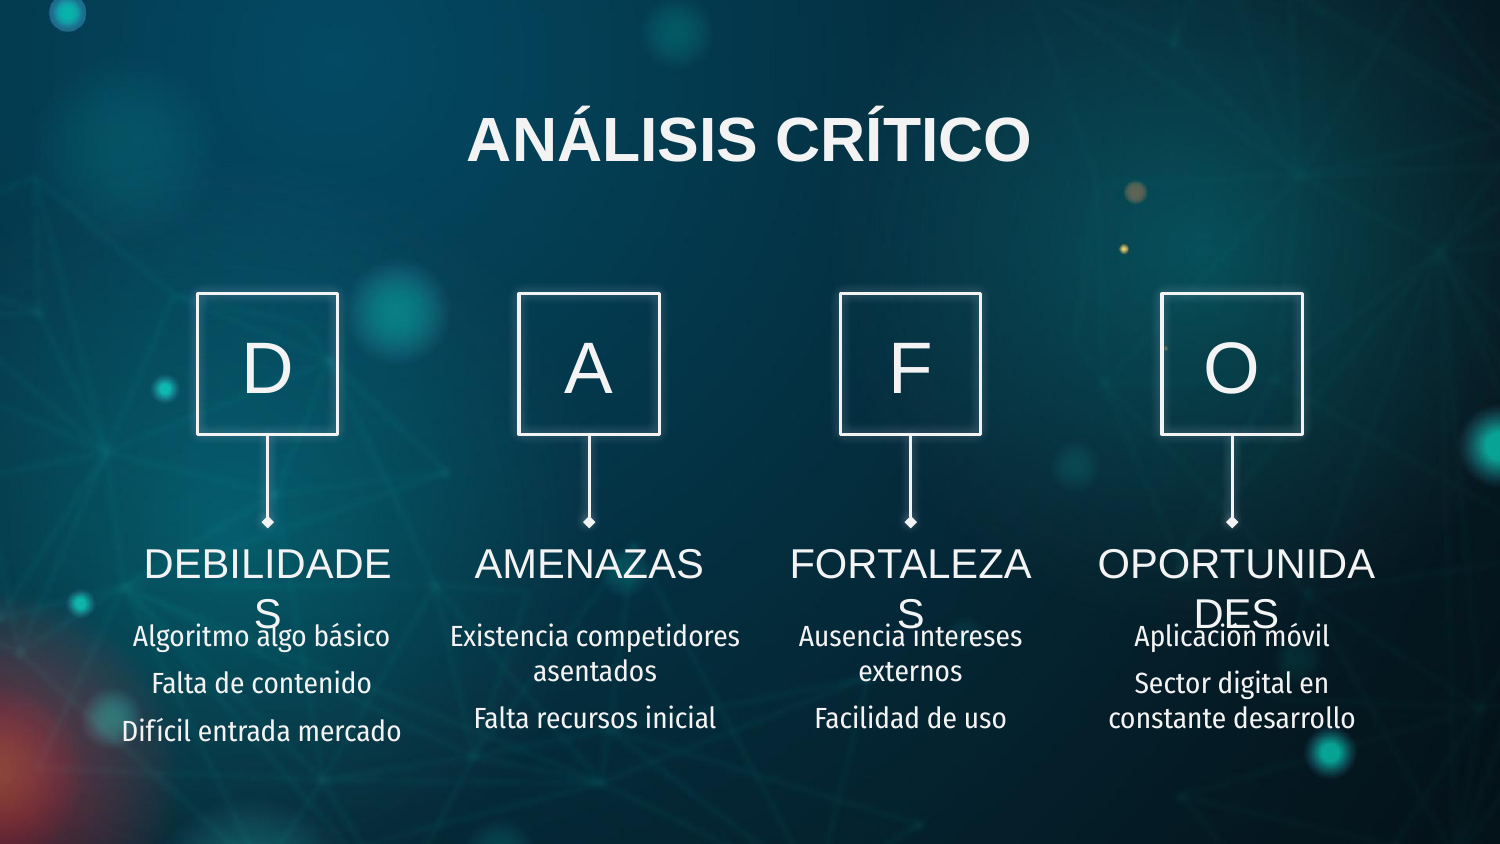

# ANÁLISIS CRÍTICO

D
A
F
O
DEBILIDADES
AMENAZAS
FORTALEZAS
OPORTUNIDADES
Algoritmo algo básico
Falta de contenido
Difícil entrada mercado

Existencia competidores asentados
Falta recursos inicial
Ausencia intereses externos
Facilidad de uso
Aplicación móvil
Sector digital en constante desarrollo